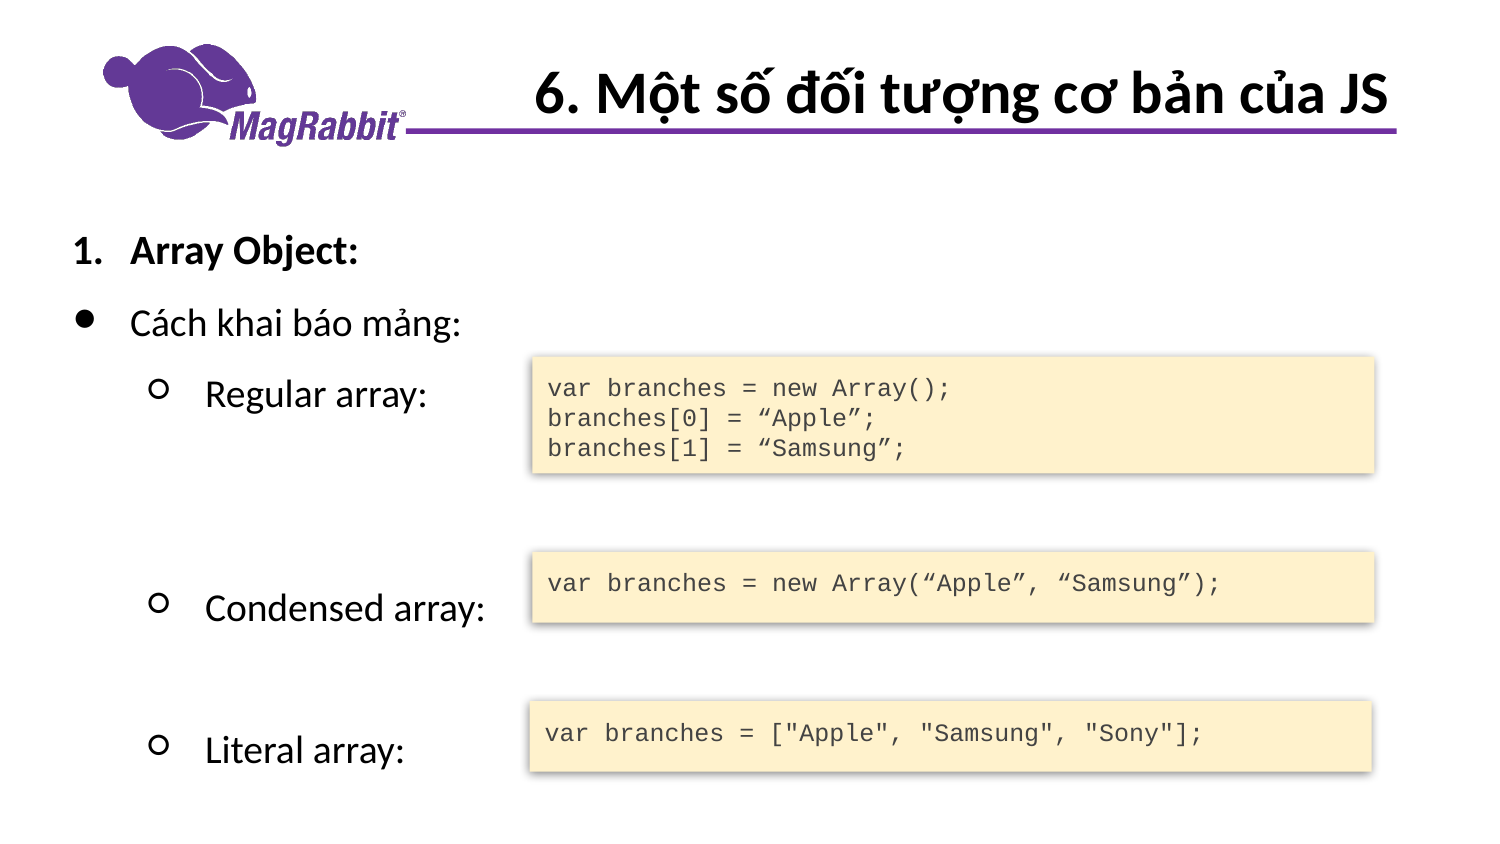

# 6. Một số đối tượng cơ bản của JS
Array Object:
Cách khai báo mảng:
Regular array:

Condensed array:

Literal array:
var branches = new Array();
branches[0] = “Apple”;
branches[1] = “Samsung”;
var branches = new Array(“Apple”, “Samsung”);
var branches = ["Apple", "Samsung", "Sony"];